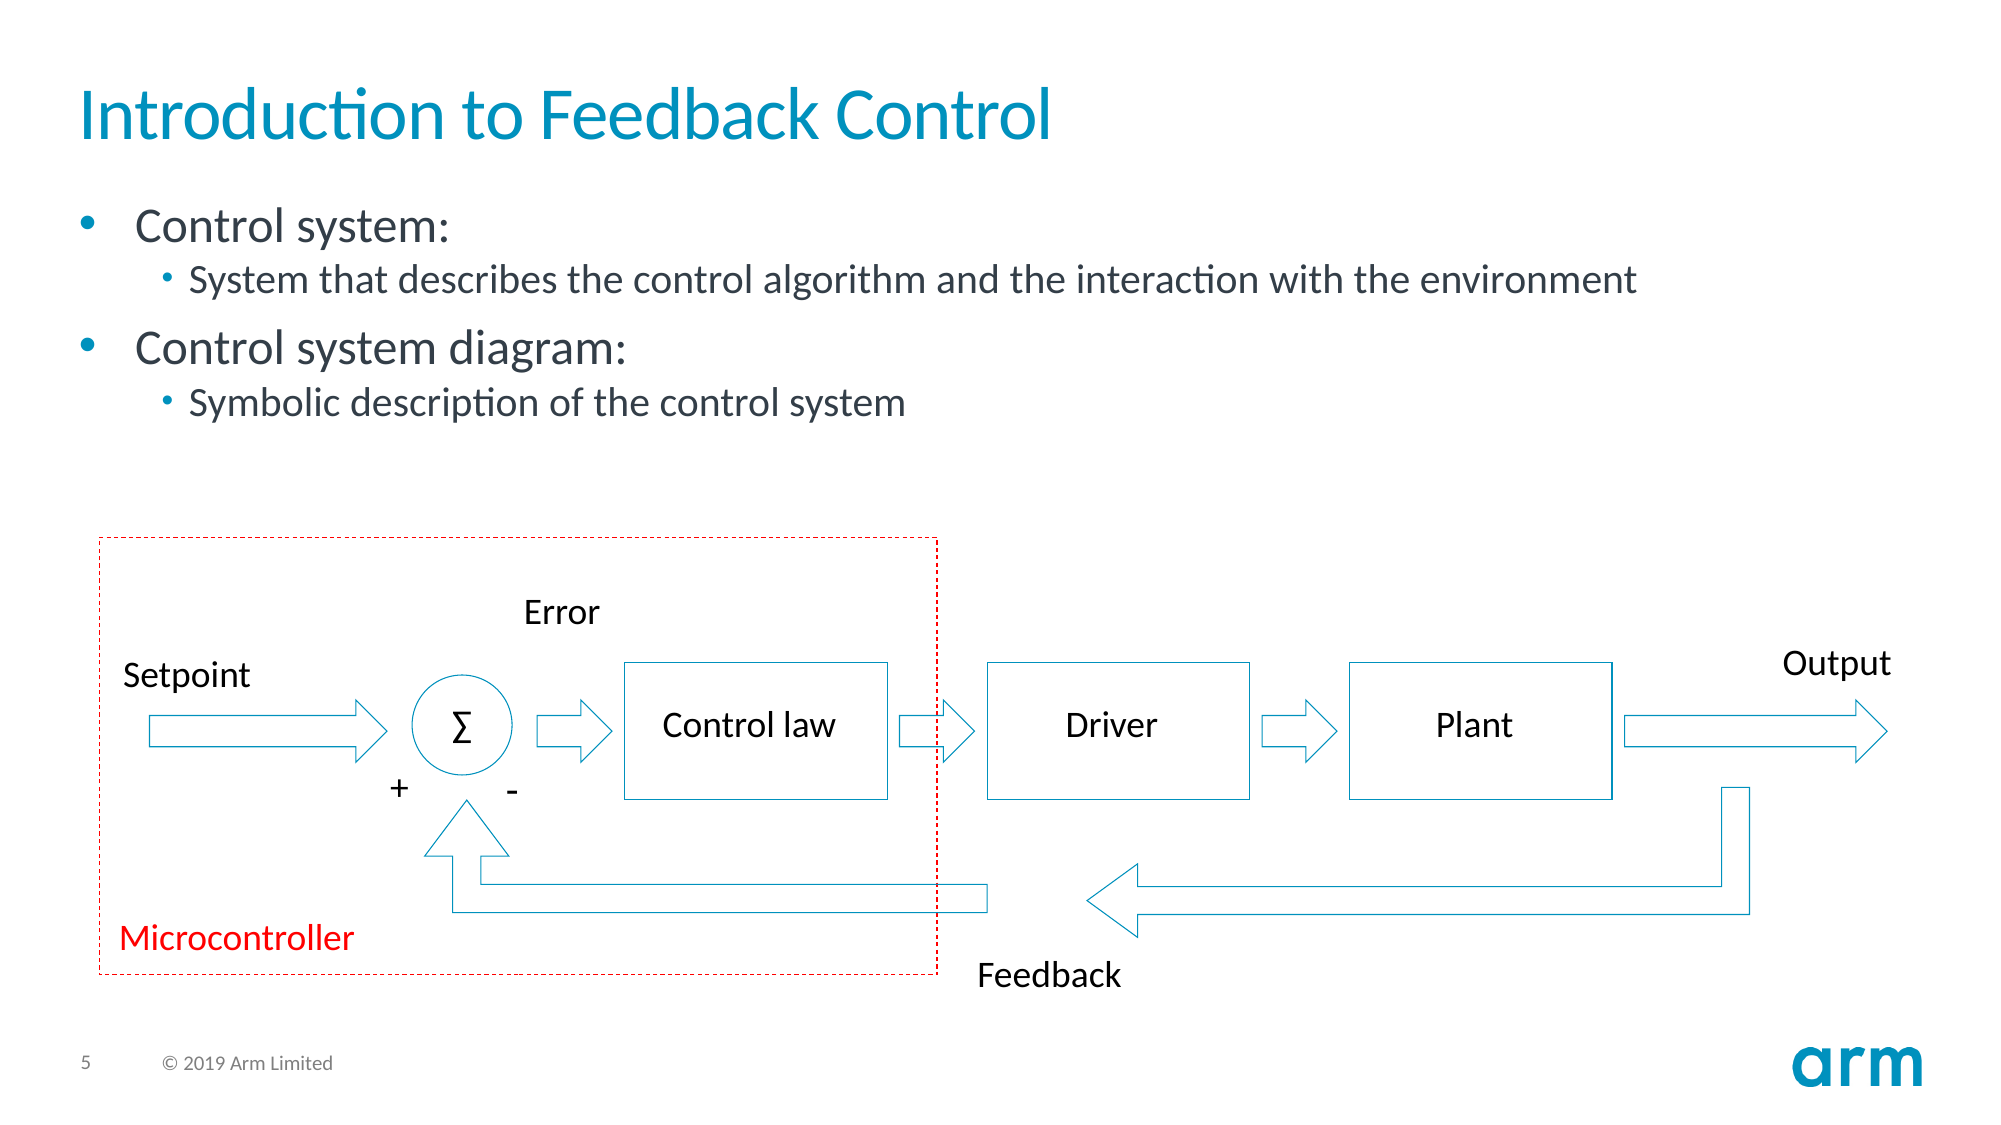

# Introduction to Feedback Control
Control system:
System that describes the control algorithm and the interaction with the environment
Control system diagram:
Symbolic description of the control system

Error
Output
Setpoint

∑

Control law

Driver

Plant

+
-

Microcontroller
Feedback